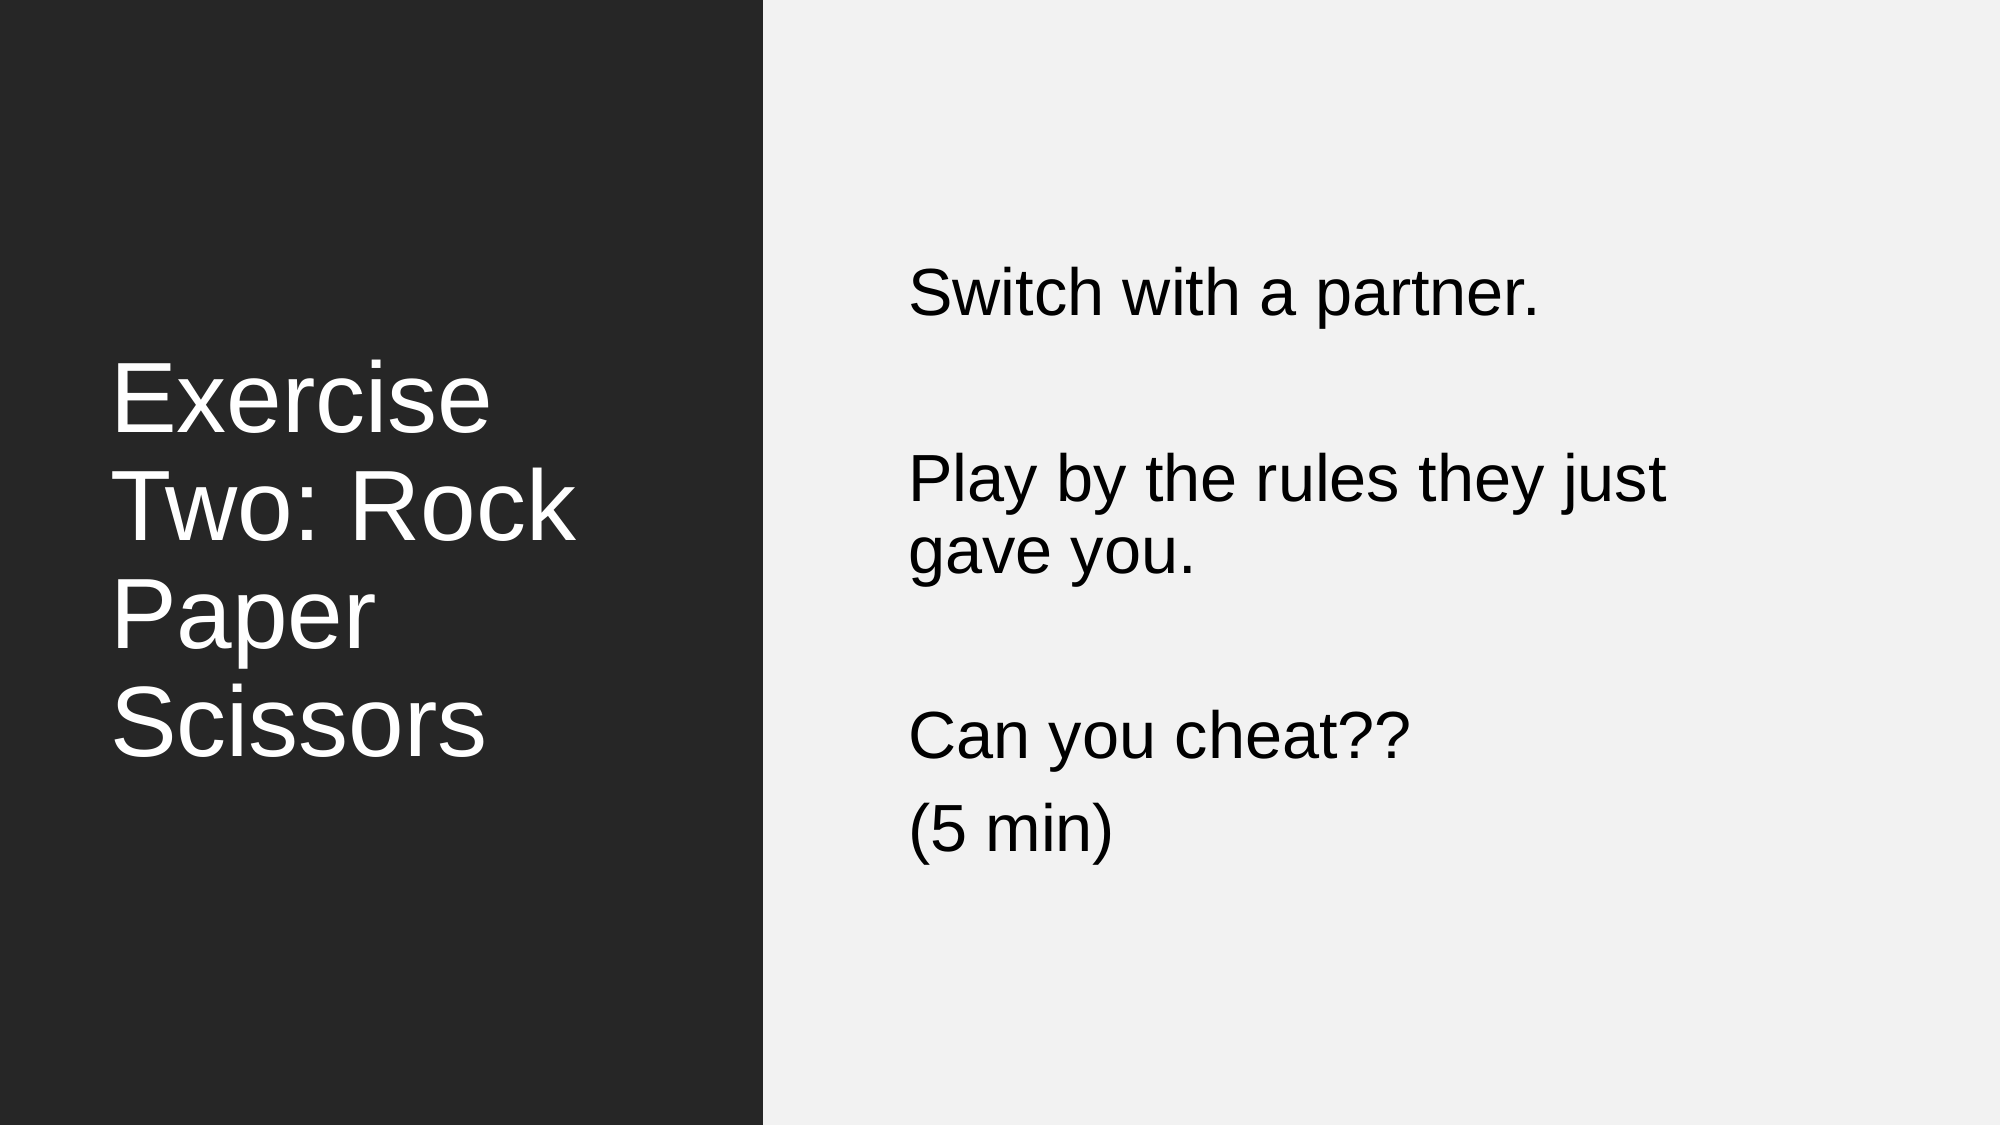

# Exercise Two: Rock Paper Scissors
Switch with a partner.

Play by the rules they just gave you.

Can you cheat??
(5 min)